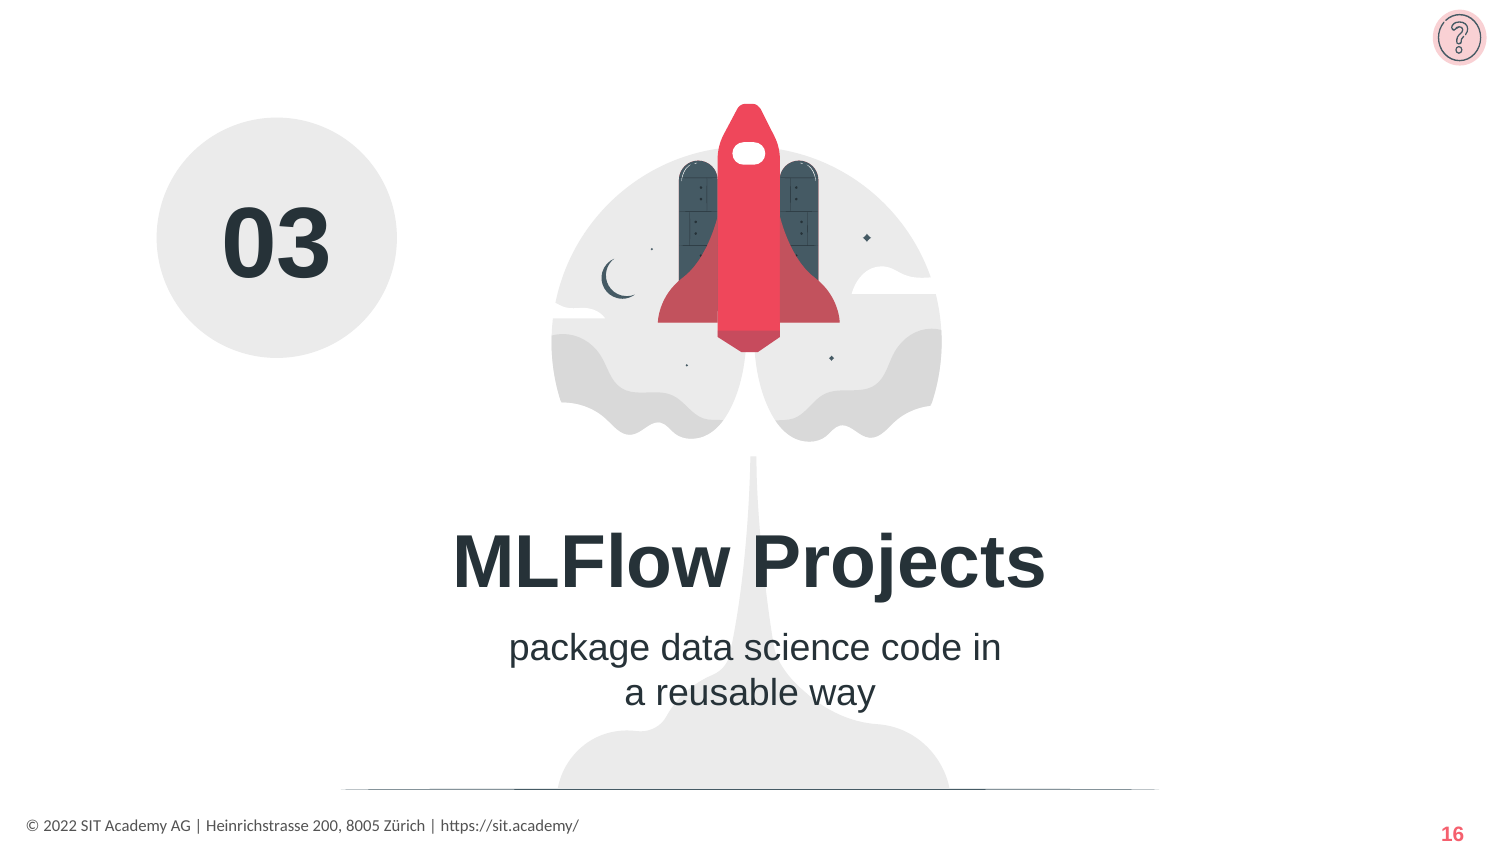

03

MLFlow Projects
 package data science code in a reusable way

16